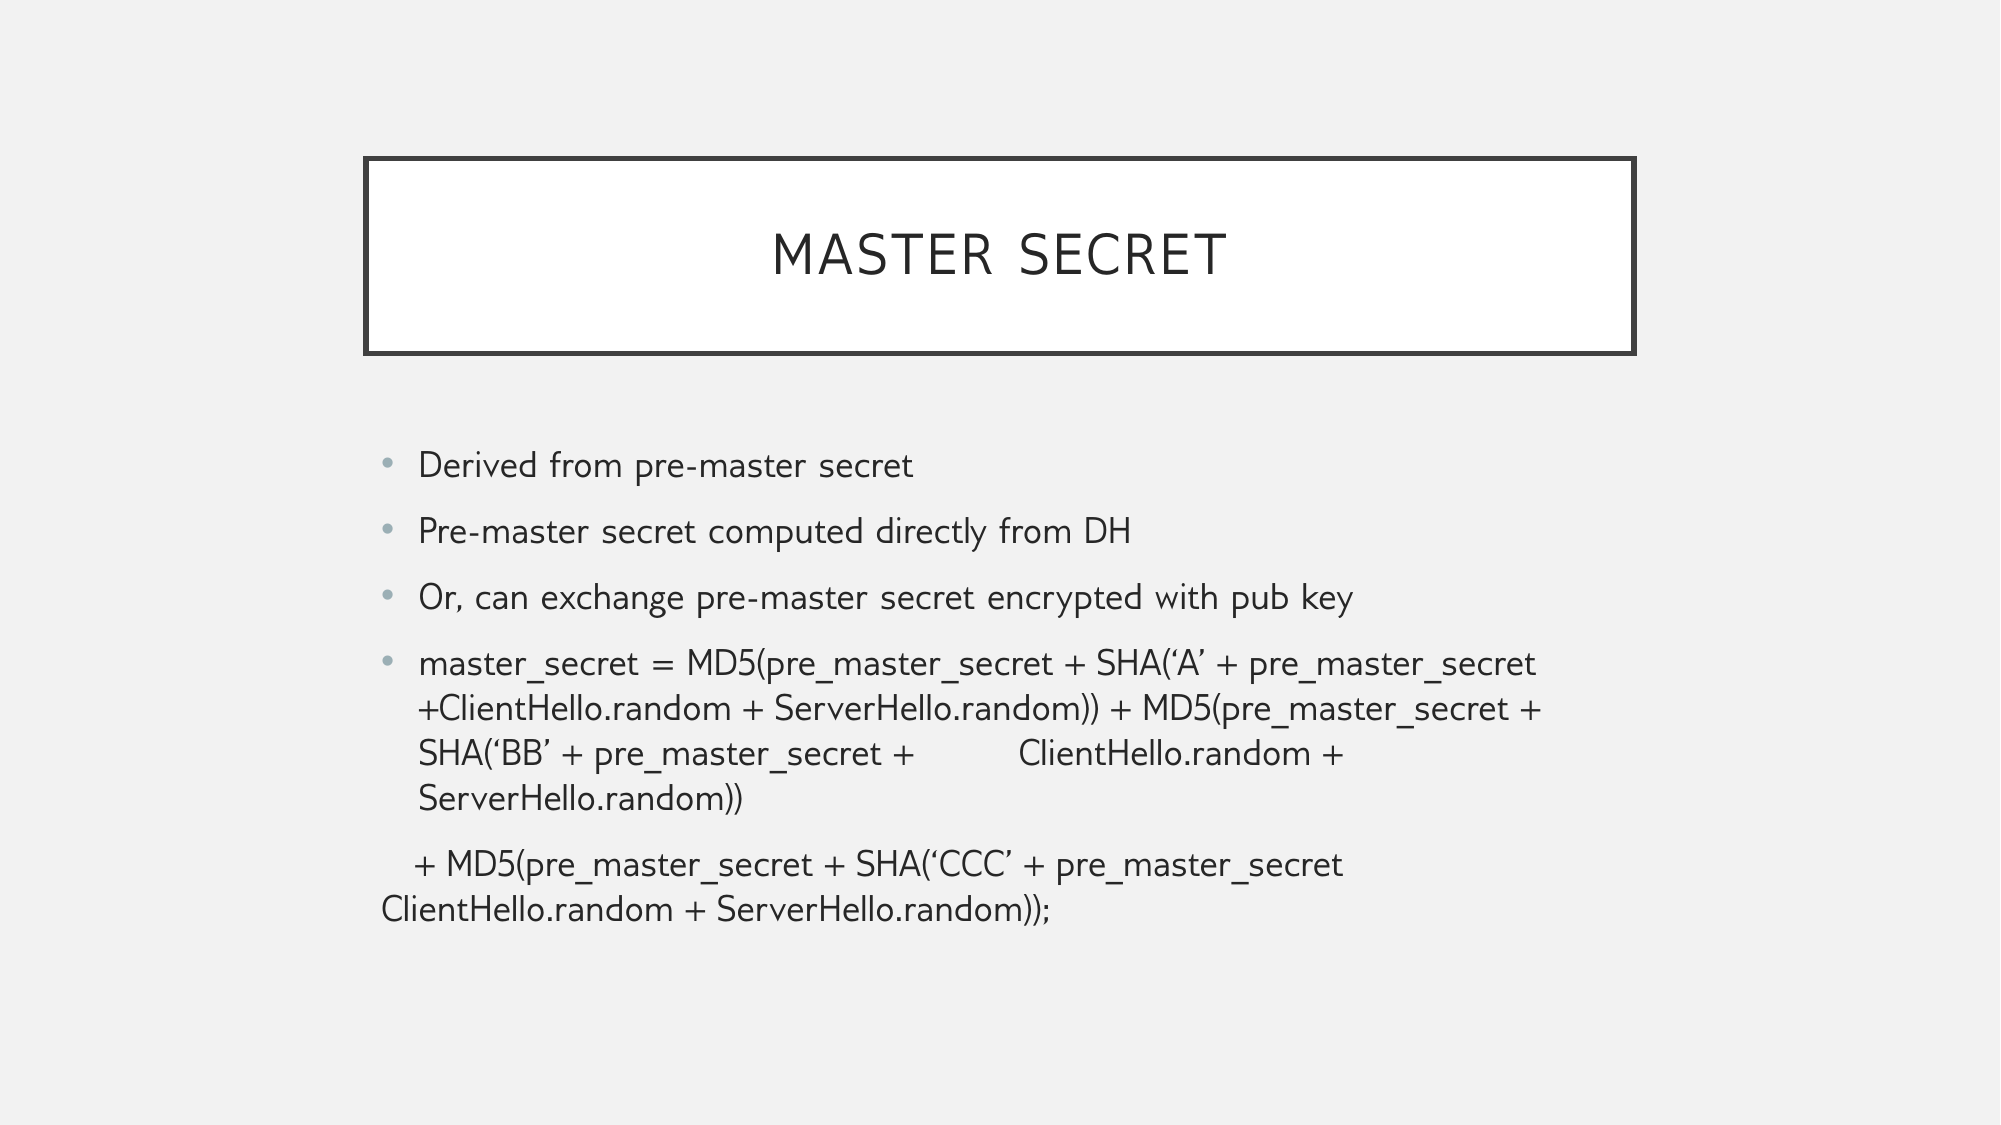

# Master Secret
Derived from pre-master secret
Pre-master secret computed directly from DH
Or, can exchange pre-master secret encrypted with pub key
master_secret = MD5(pre_master_secret + SHA(‘A’ + pre_master_secret +ClientHello.random + ServerHello.random)) + MD5(pre_master_secret + SHA(‘BB’ + pre_master_secret + 	ClientHello.random + ServerHello.random))
   + MD5(pre_master_secret + SHA(‘CCC’ + pre_master_secret 	ClientHello.random + ServerHello.random));